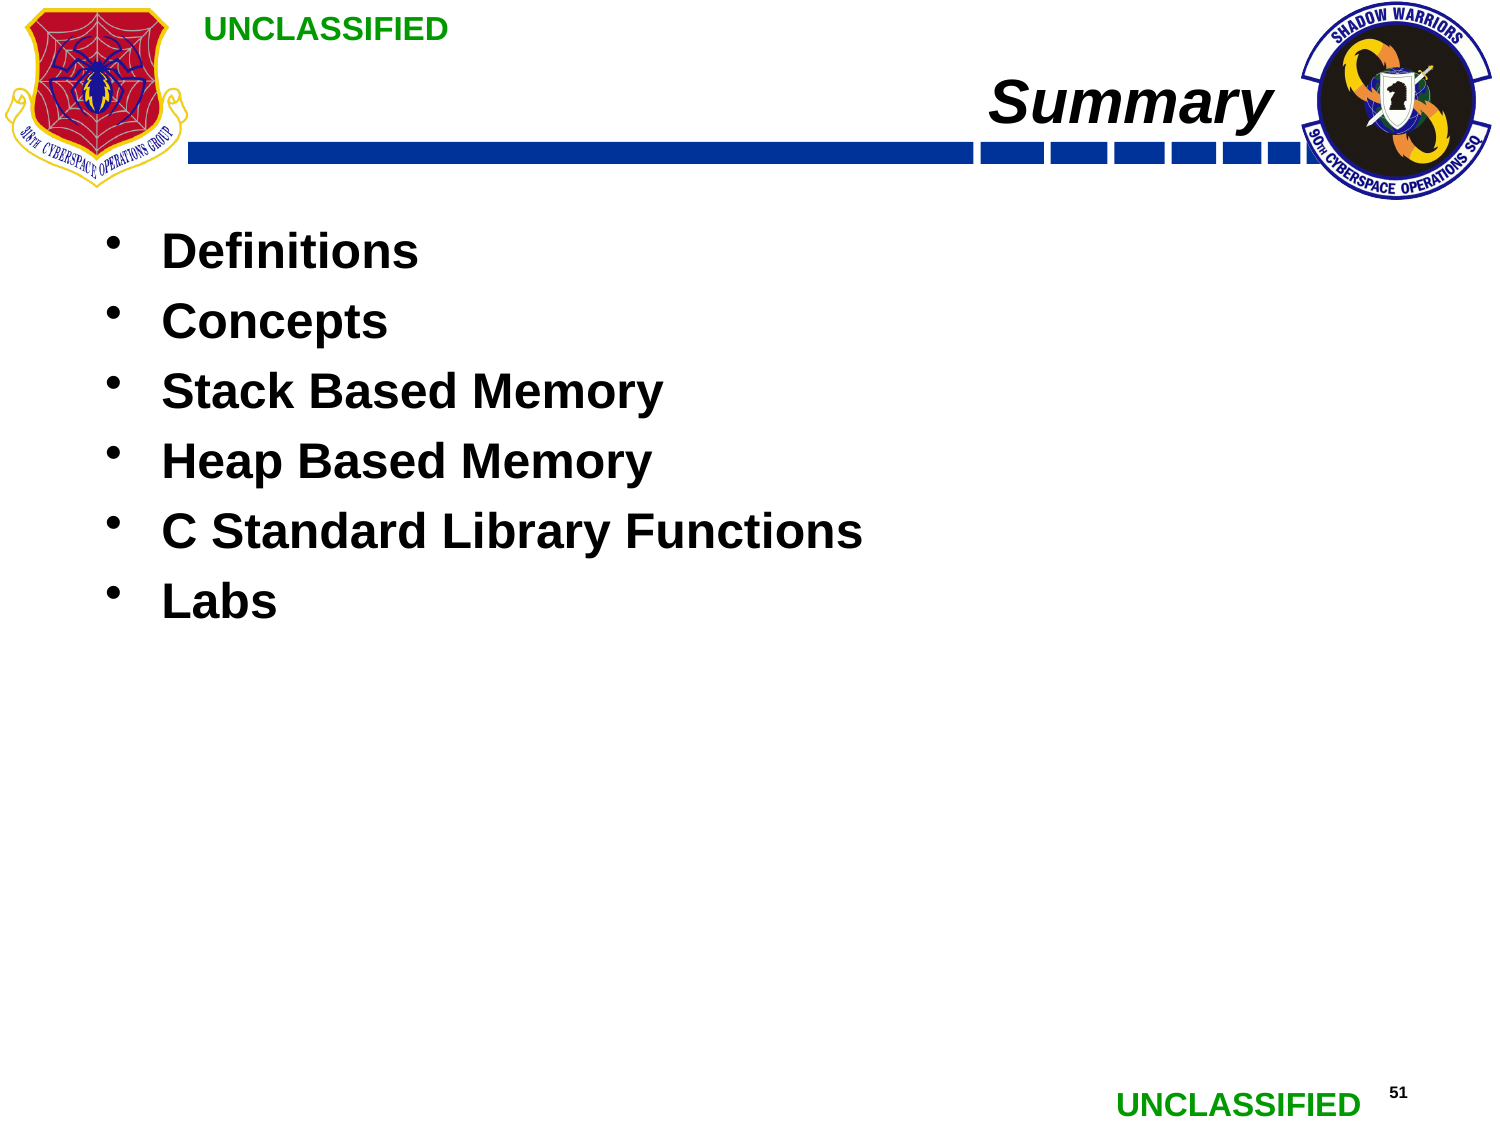

# Summary
Definitions
Concepts
Stack Based Memory
Heap Based Memory
C Standard Library Functions
Labs